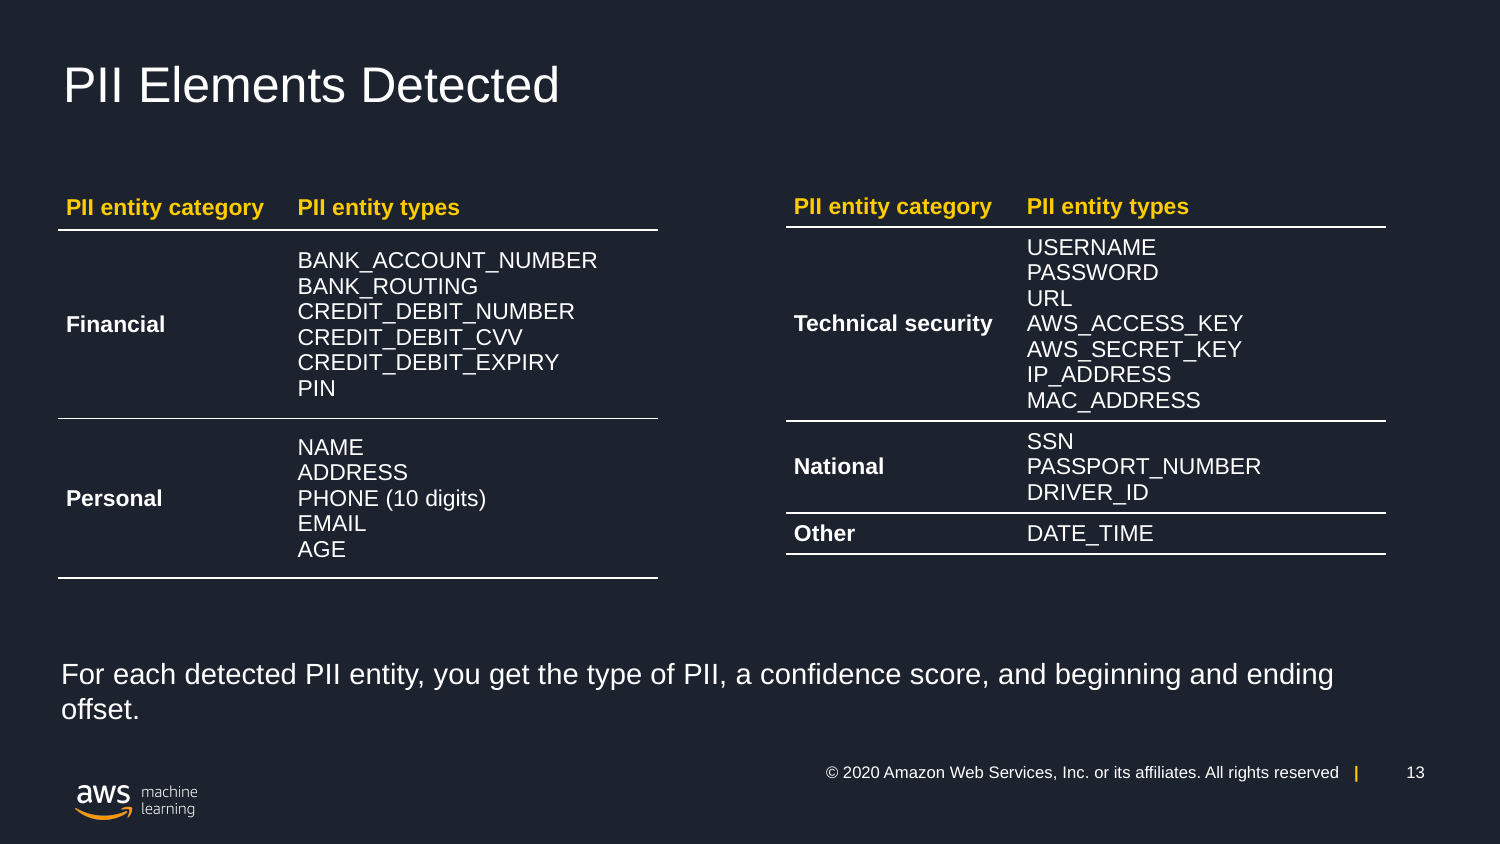

# PII Elements Detected
| PII entity category | PII entity types |
| --- | --- |
| Financial | BANK\_ACCOUNT\_NUMBER BANK\_ROUTING CREDIT\_DEBIT\_NUMBER CREDIT\_DEBIT\_CVV CREDIT\_DEBIT\_EXPIRY PIN |
| Personal | NAME ADDRESS PHONE (10 digits) EMAIL AGE |
| PII entity category | PII entity types |
| --- | --- |
| Technical security | USERNAME PASSWORD URL AWS\_ACCESS\_KEY AWS\_SECRET\_KEY IP\_ADDRESS MAC\_ADDRESS |
| National | SSN PASSPORT\_NUMBER DRIVER\_ID |
| Other | DATE\_TIME |
For each detected PII entity, you get the type of PII, a confidence score, and beginning and ending offset.